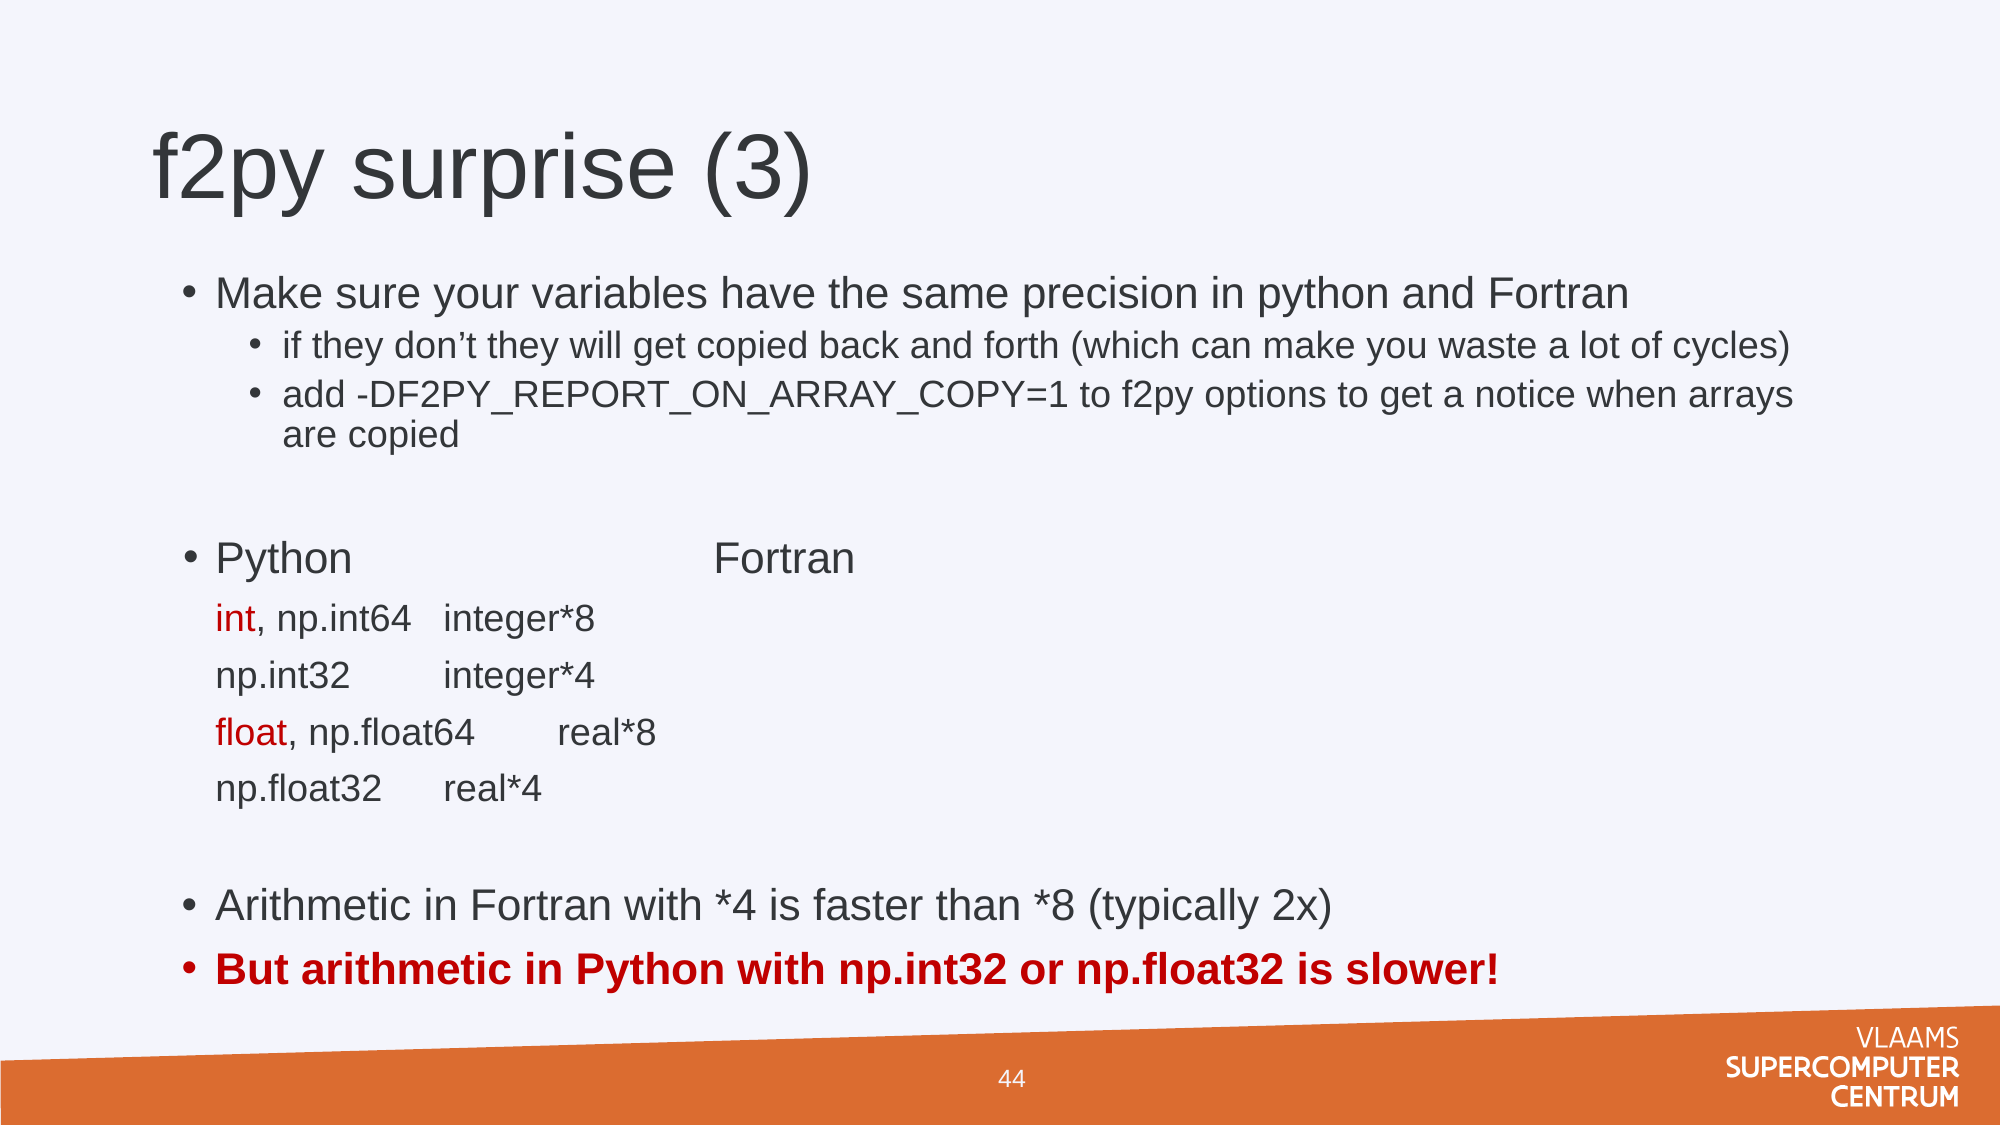

# f2py surprise (3)
Make sure your variables have the same precision in python and Fortran
if they don’t they will get copied back and forth (which can make you waste a lot of cycles)
add -DF2PY_REPORT_ON_ARRAY_COPY=1 to f2py options to get a notice when arrays are copied

Python	Fortran
int, np.int64	integer*8
np.int32	integer*4
float, np.float64	real*8
np.float32	real*4

Arithmetic in Fortran with *4 is faster than *8 (typically 2x)
But arithmetic in Python with np.int32 or np.float32 is slower!
44